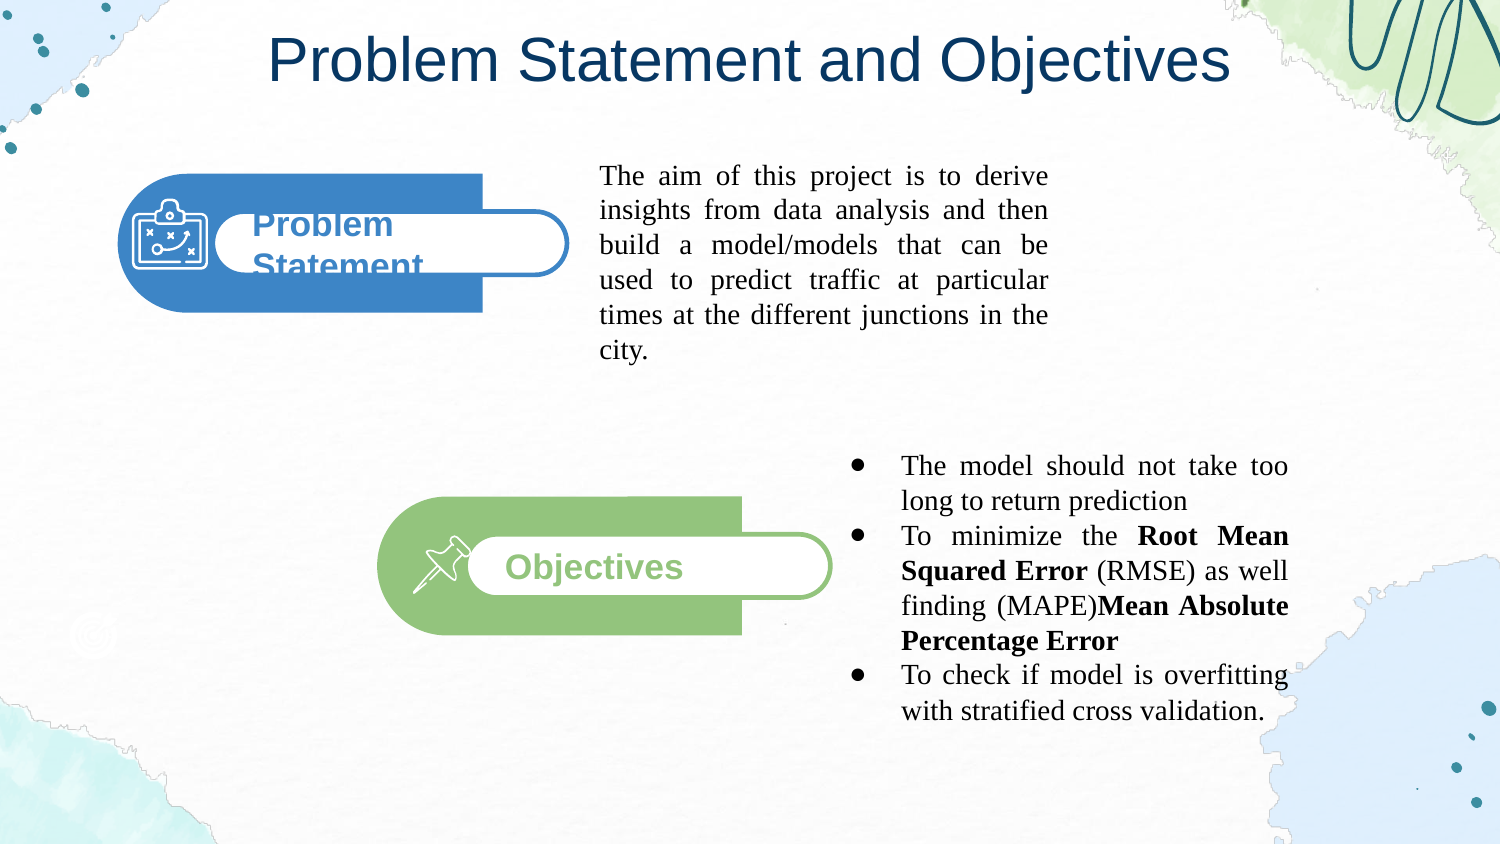

# Problem Statement and Objectives

The aim of this project is to derive insights from data analysis and then build a model/models that can be used to predict traffic at particular times at the different junctions in the city.

Problem Statement

The model should not take too long to return prediction
To minimize the Root Mean Squared Error (RMSE) as well finding (MAPE)Mean Absolute Percentage Error
To check if model is overfitting with stratified cross validation.

Objectives